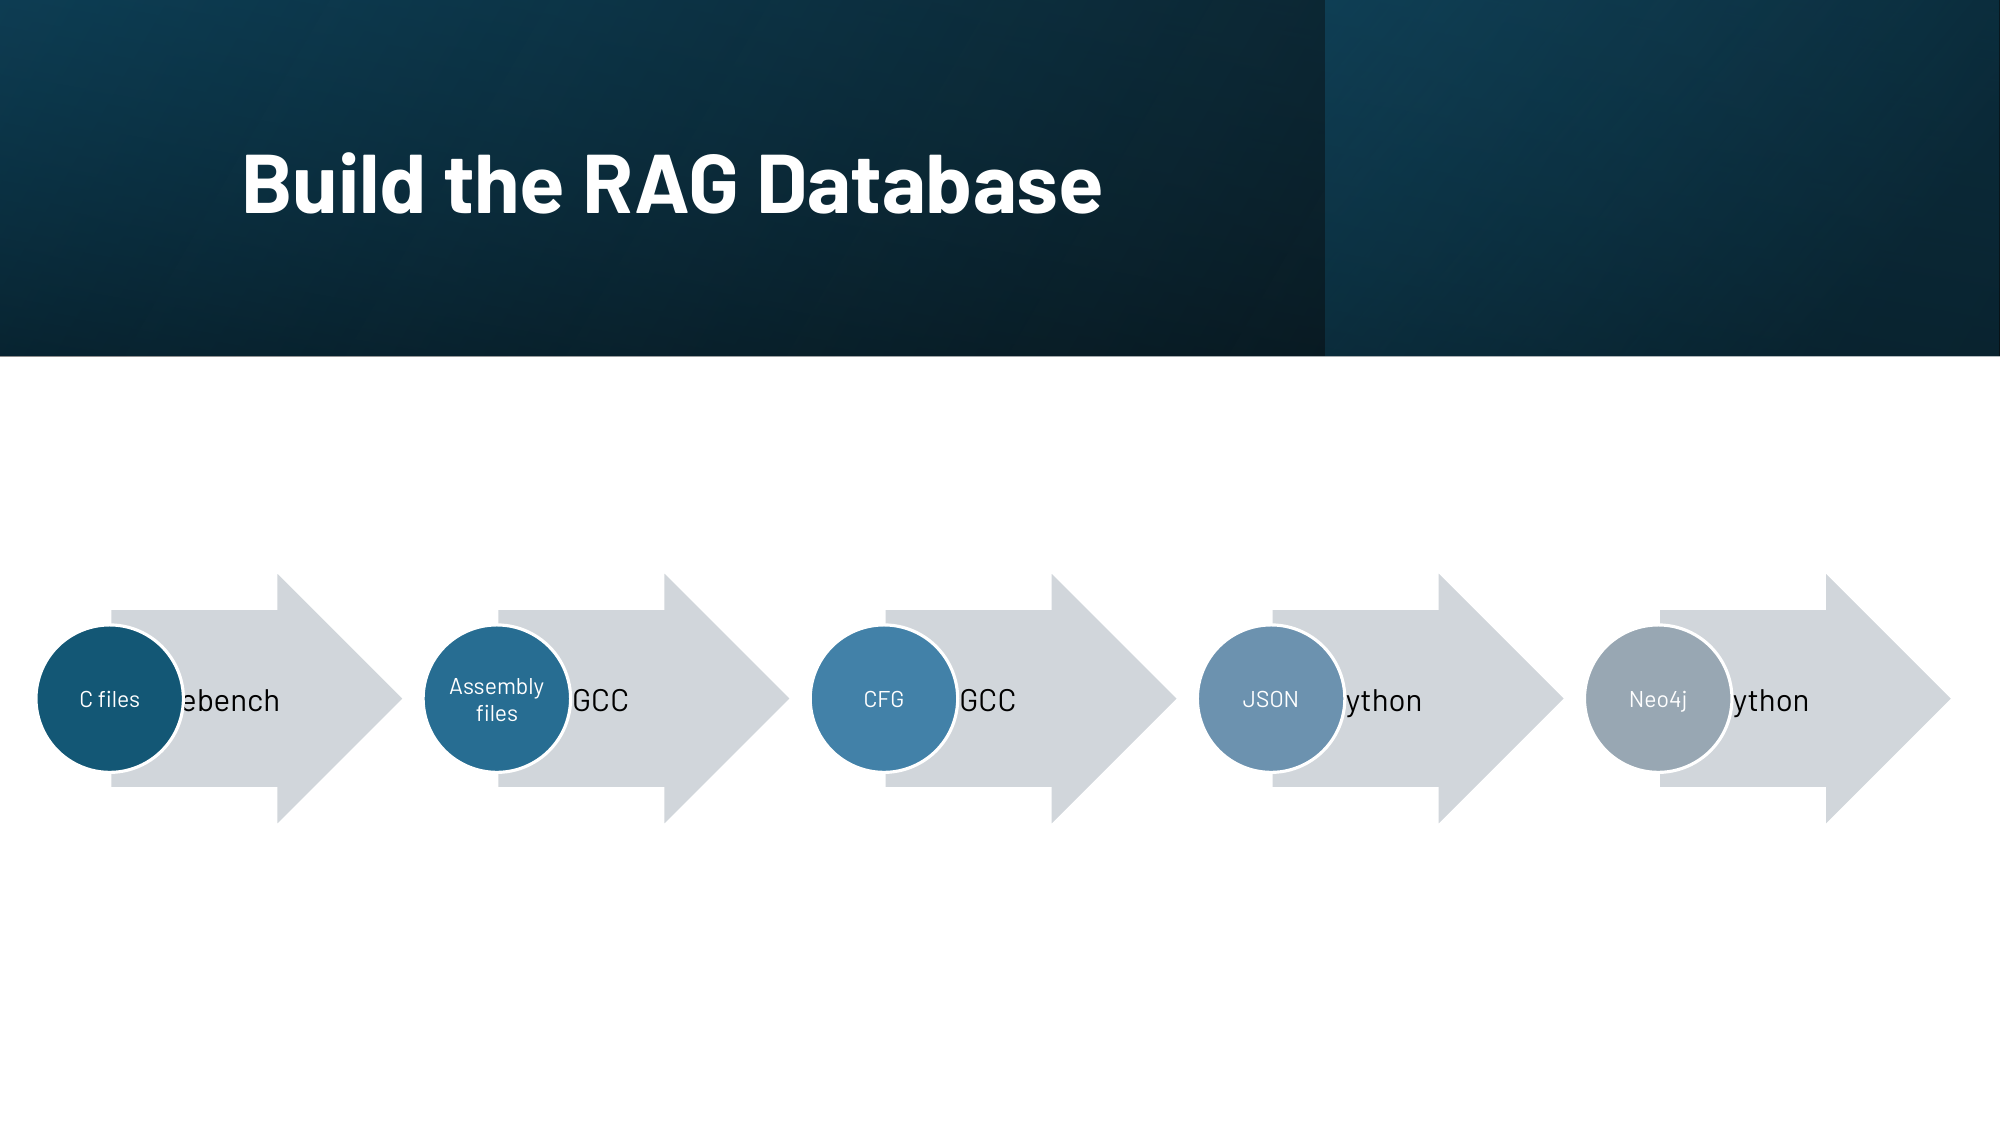

# Build the RAG Database
Exebench
C files
GCC
Assembly files
GCC
CFG
Python
JSON
Python
Neo4j